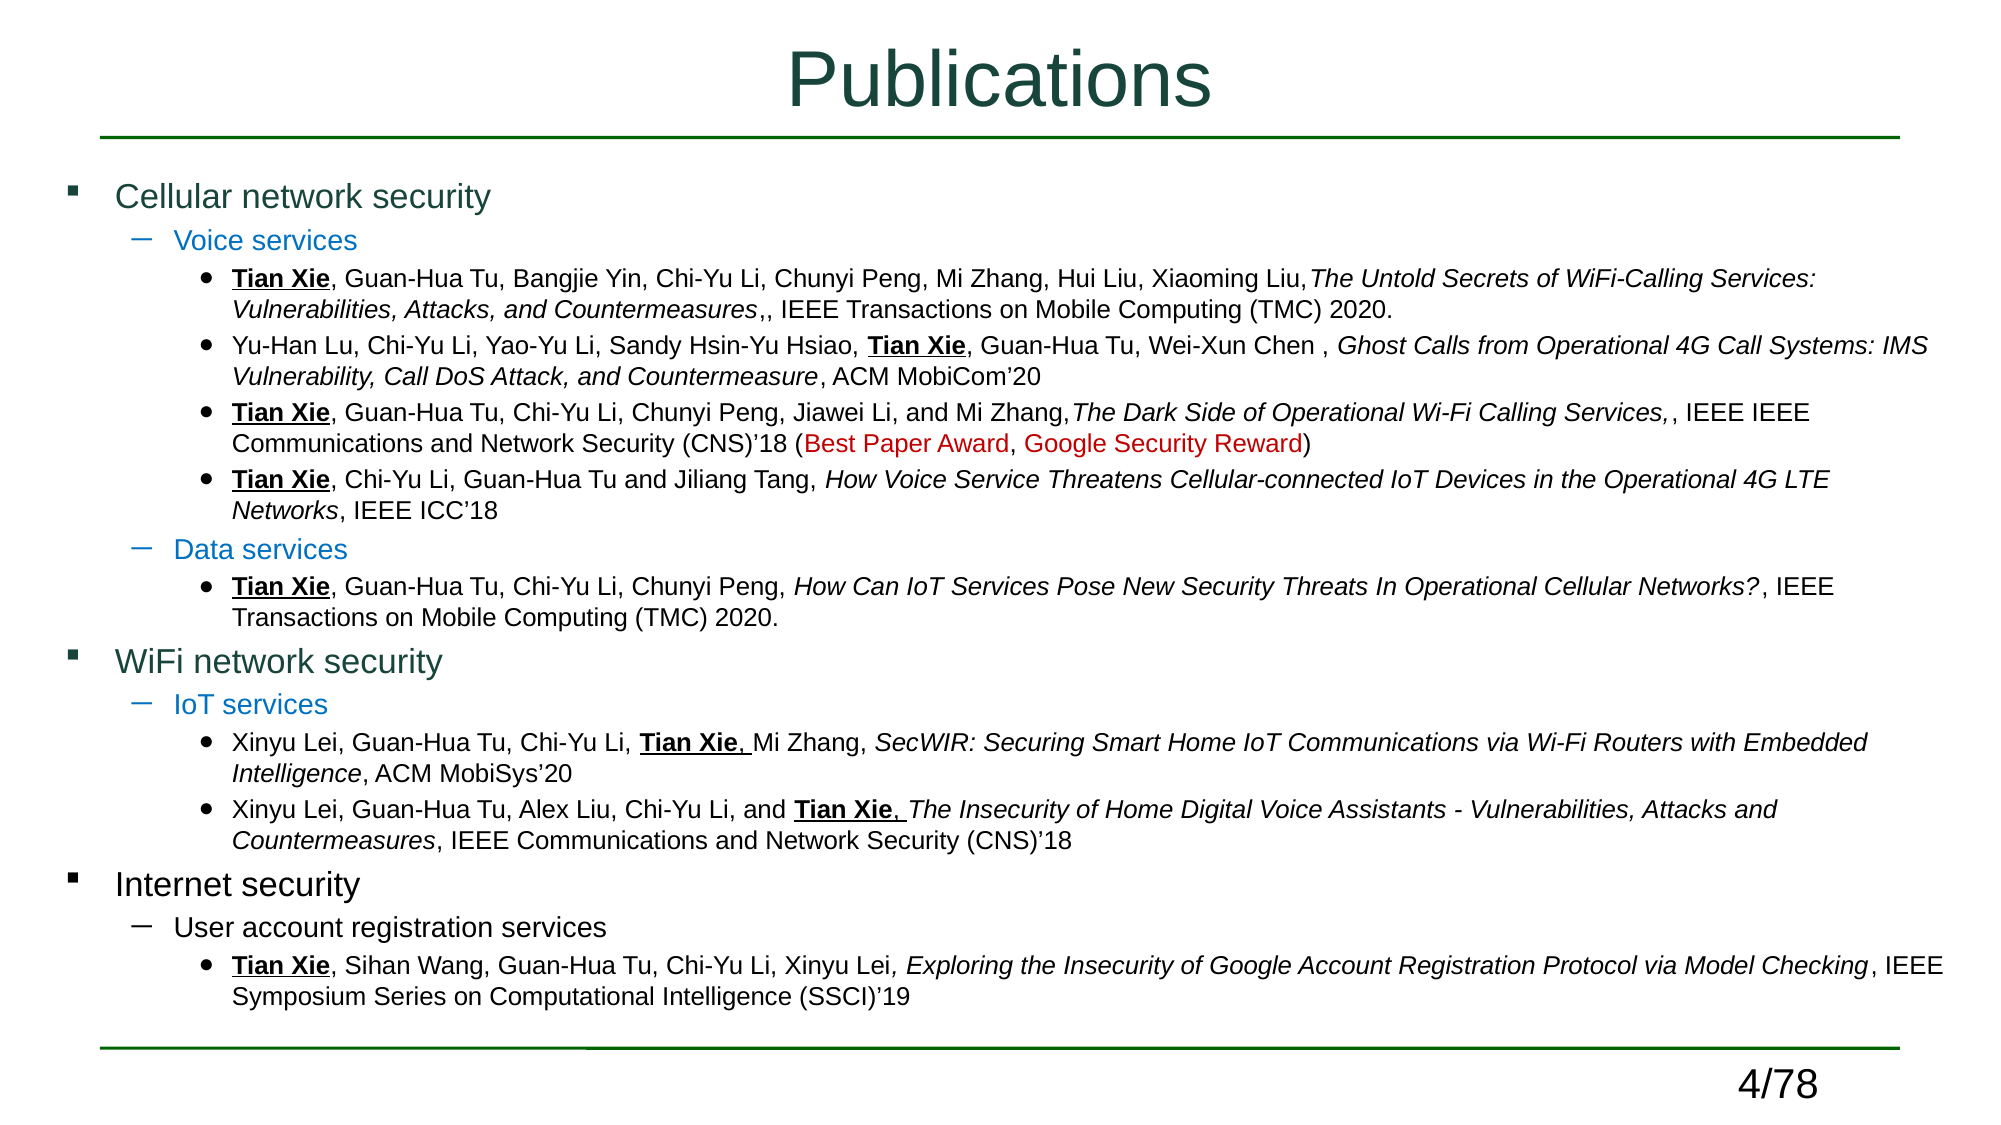

# Publications
Cellular network security
Voice services
Tian Xie, Guan-Hua Tu, Bangjie Yin, Chi-Yu Li, Chunyi Peng, Mi Zhang, Hui Liu, Xiaoming Liu,The Untold Secrets of WiFi-Calling Services: Vulnerabilities, Attacks, and Countermeasures,, IEEE Transactions on Mobile Computing (TMC) 2020.
Yu-Han Lu, Chi-Yu Li, Yao-Yu Li, Sandy Hsin-Yu Hsiao, Tian Xie, Guan-Hua Tu, Wei-Xun Chen , Ghost Calls from Operational 4G Call Systems: IMS Vulnerability, Call DoS Attack, and Countermeasure, ACM MobiCom’20
Tian Xie, Guan-Hua Tu, Chi-Yu Li, Chunyi Peng, Jiawei Li, and Mi Zhang,The Dark Side of Operational Wi-Fi Calling Services,, IEEE IEEE Communications and Network Security (CNS)’18 (Best Paper Award, Google Security Reward)
Tian Xie, Chi-Yu Li, Guan-Hua Tu and Jiliang Tang, How Voice Service Threatens Cellular-connected IoT Devices in the Operational 4G LTE Networks, IEEE ICC’18
Data services
Tian Xie, Guan-Hua Tu, Chi-Yu Li, Chunyi Peng, How Can IoT Services Pose New Security Threats In Operational Cellular Networks?, IEEE Transactions on Mobile Computing (TMC) 2020.
WiFi network security
IoT services
Xinyu Lei, Guan-Hua Tu, Chi-Yu Li, Tian Xie, Mi Zhang, SecWIR: Securing Smart Home IoT Communications via Wi-Fi Routers with Embedded Intelligence, ACM MobiSys’20
Xinyu Lei, Guan-Hua Tu, Alex Liu, Chi-Yu Li, and Tian Xie, The Insecurity of Home Digital Voice Assistants - Vulnerabilities, Attacks and Countermeasures, IEEE Communications and Network Security (CNS)’18
Internet security
User account registration services
Tian Xie, Sihan Wang, Guan-Hua Tu, Chi-Yu Li, Xinyu Lei, Exploring the Insecurity of Google Account Registration Protocol via Model Checking, IEEE Symposium Series on Computational Intelligence (SSCI)’19